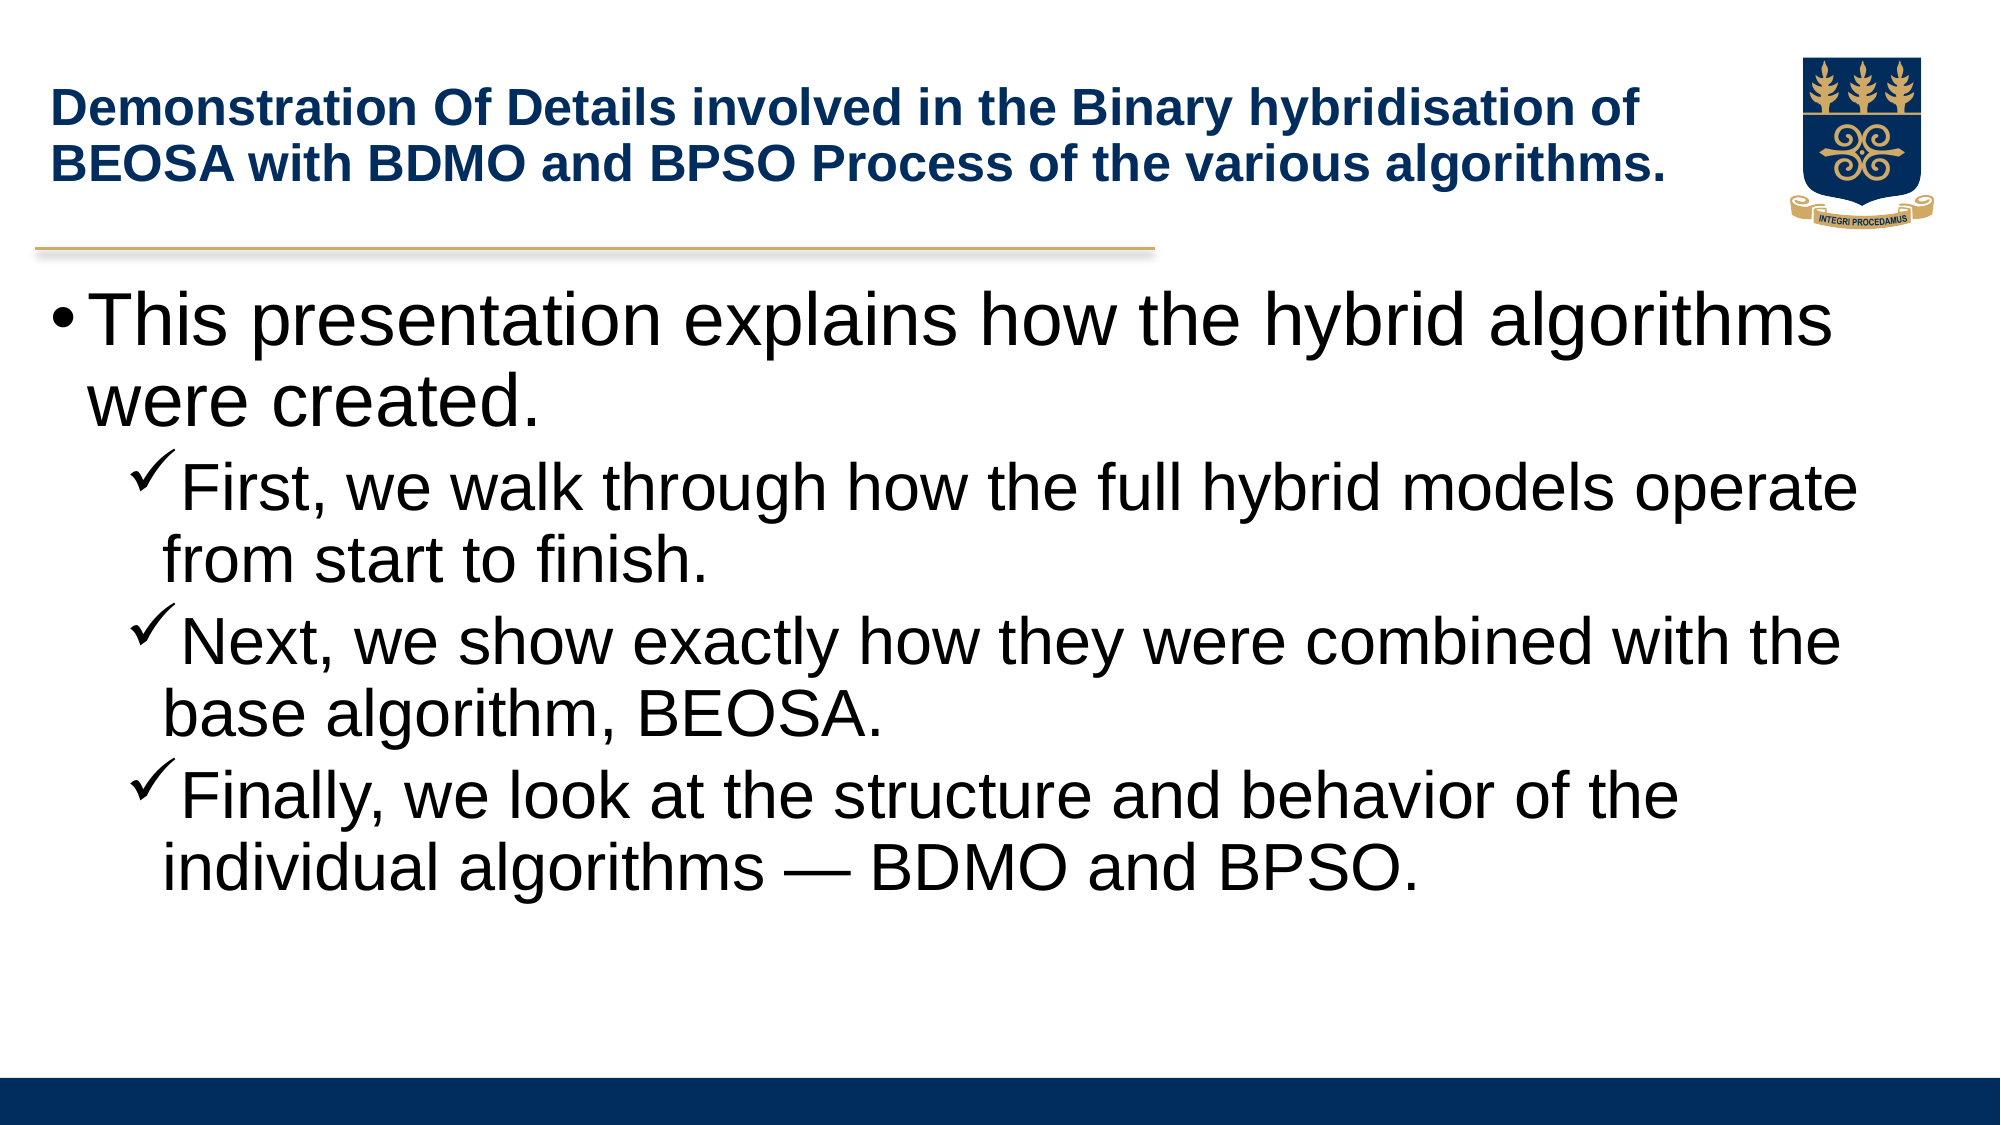

# Demonstration Of Details involved in the Binary hybridisation of BEOSA with BDMO and BPSO Process of the various algorithms.
This presentation explains how the hybrid algorithms were created.
First, we walk through how the full hybrid models operate from start to finish.
Next, we show exactly how they were combined with the base algorithm, BEOSA.
Finally, we look at the structure and behavior of the individual algorithms — BDMO and BPSO.